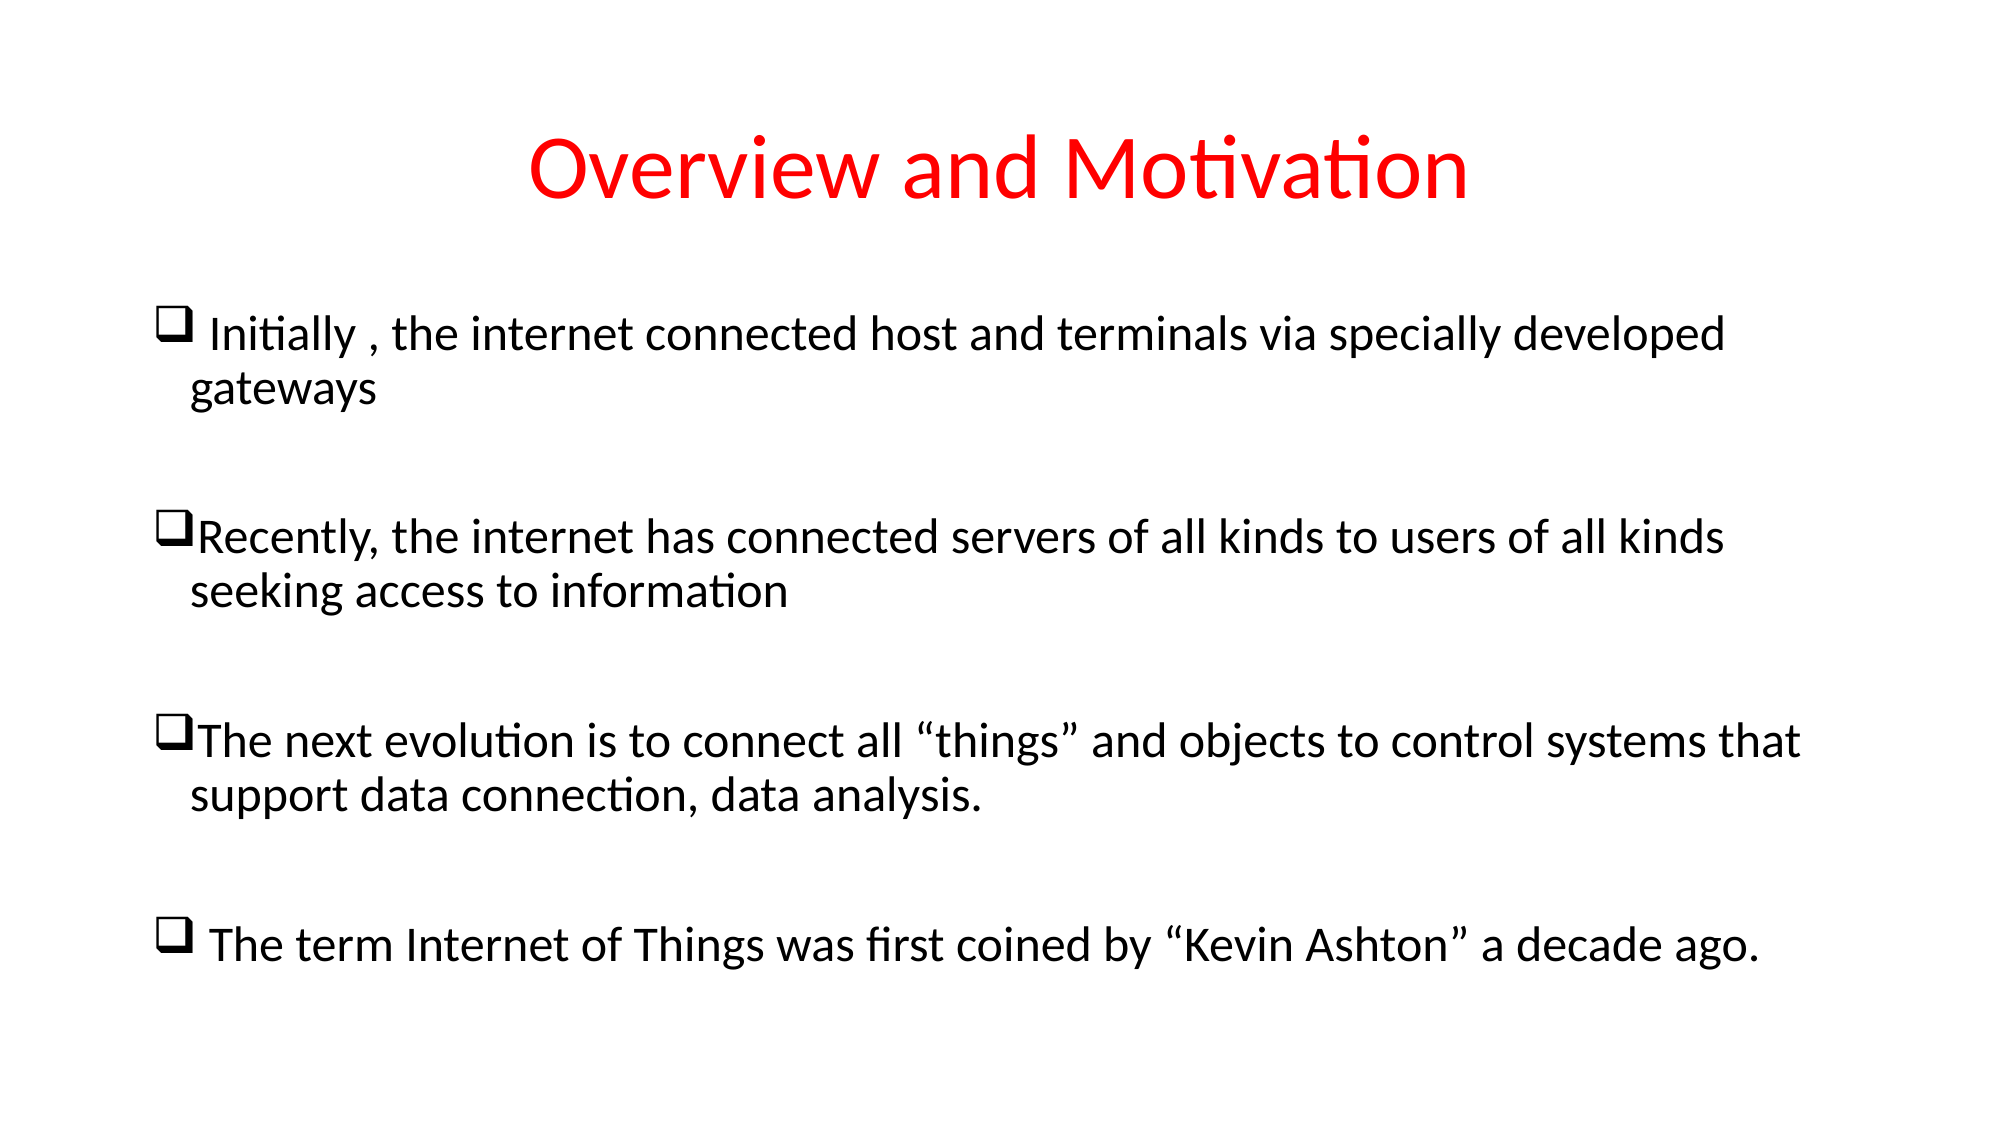

# Overview and Motivation
 Initially , the internet connected host and terminals via specially developed gateways

Recently, the internet has connected servers of all kinds to users of all kinds seeking access to information

The next evolution is to connect all “things” and objects to control systems that support data connection, data analysis.

 The term Internet of Things was first coined by “Kevin Ashton” a decade ago.